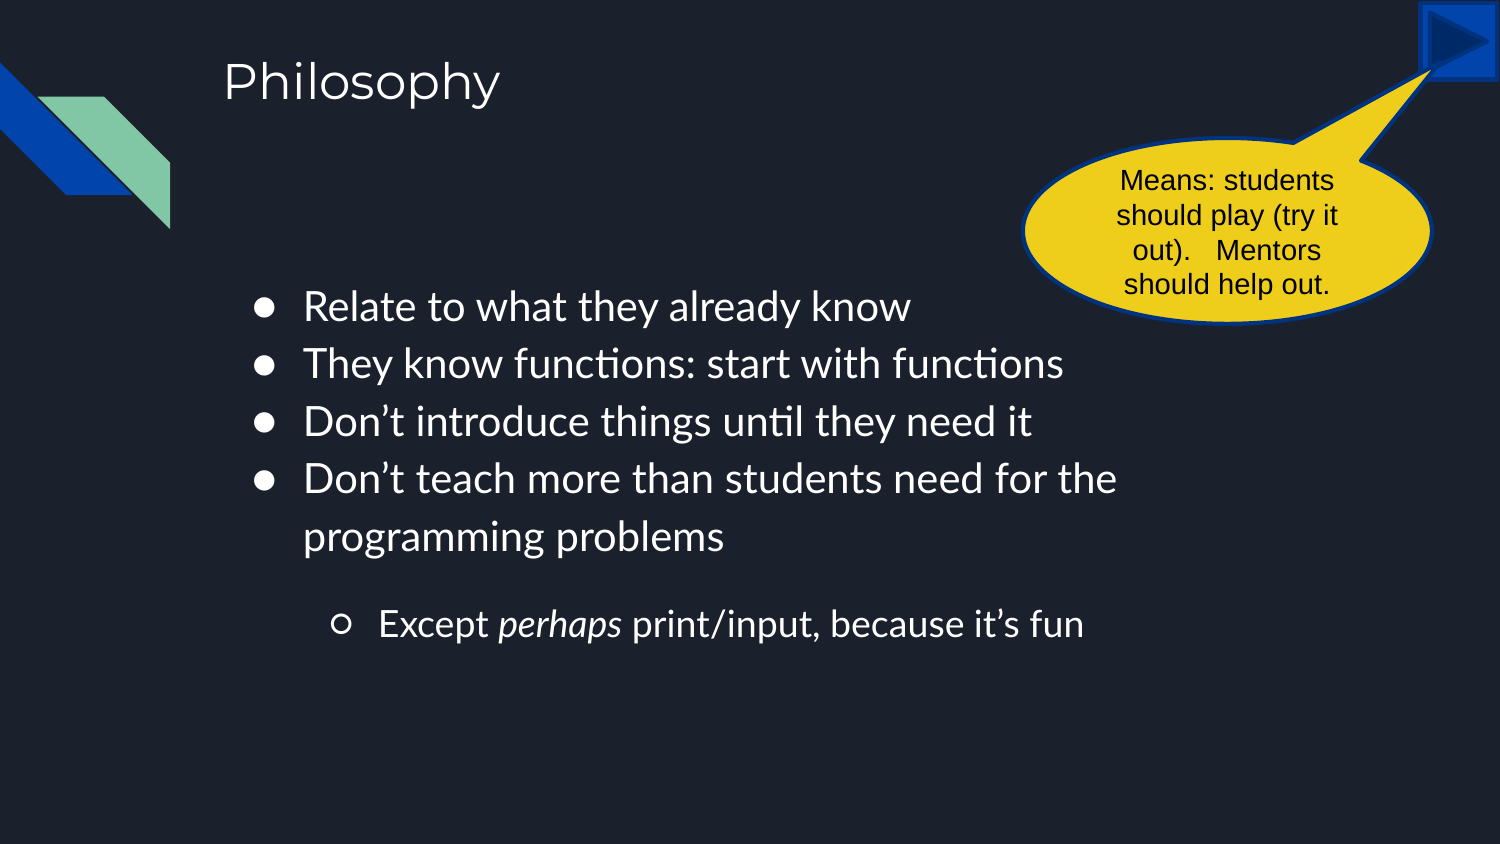

# Philosophy
Means: students should play (try it out).   Mentors should help out.
Relate to what they already know
They know functions: start with functions
Don’t introduce things until they need it
Don’t teach more than students need for the programming problems
Except perhaps print/input, because it’s fun